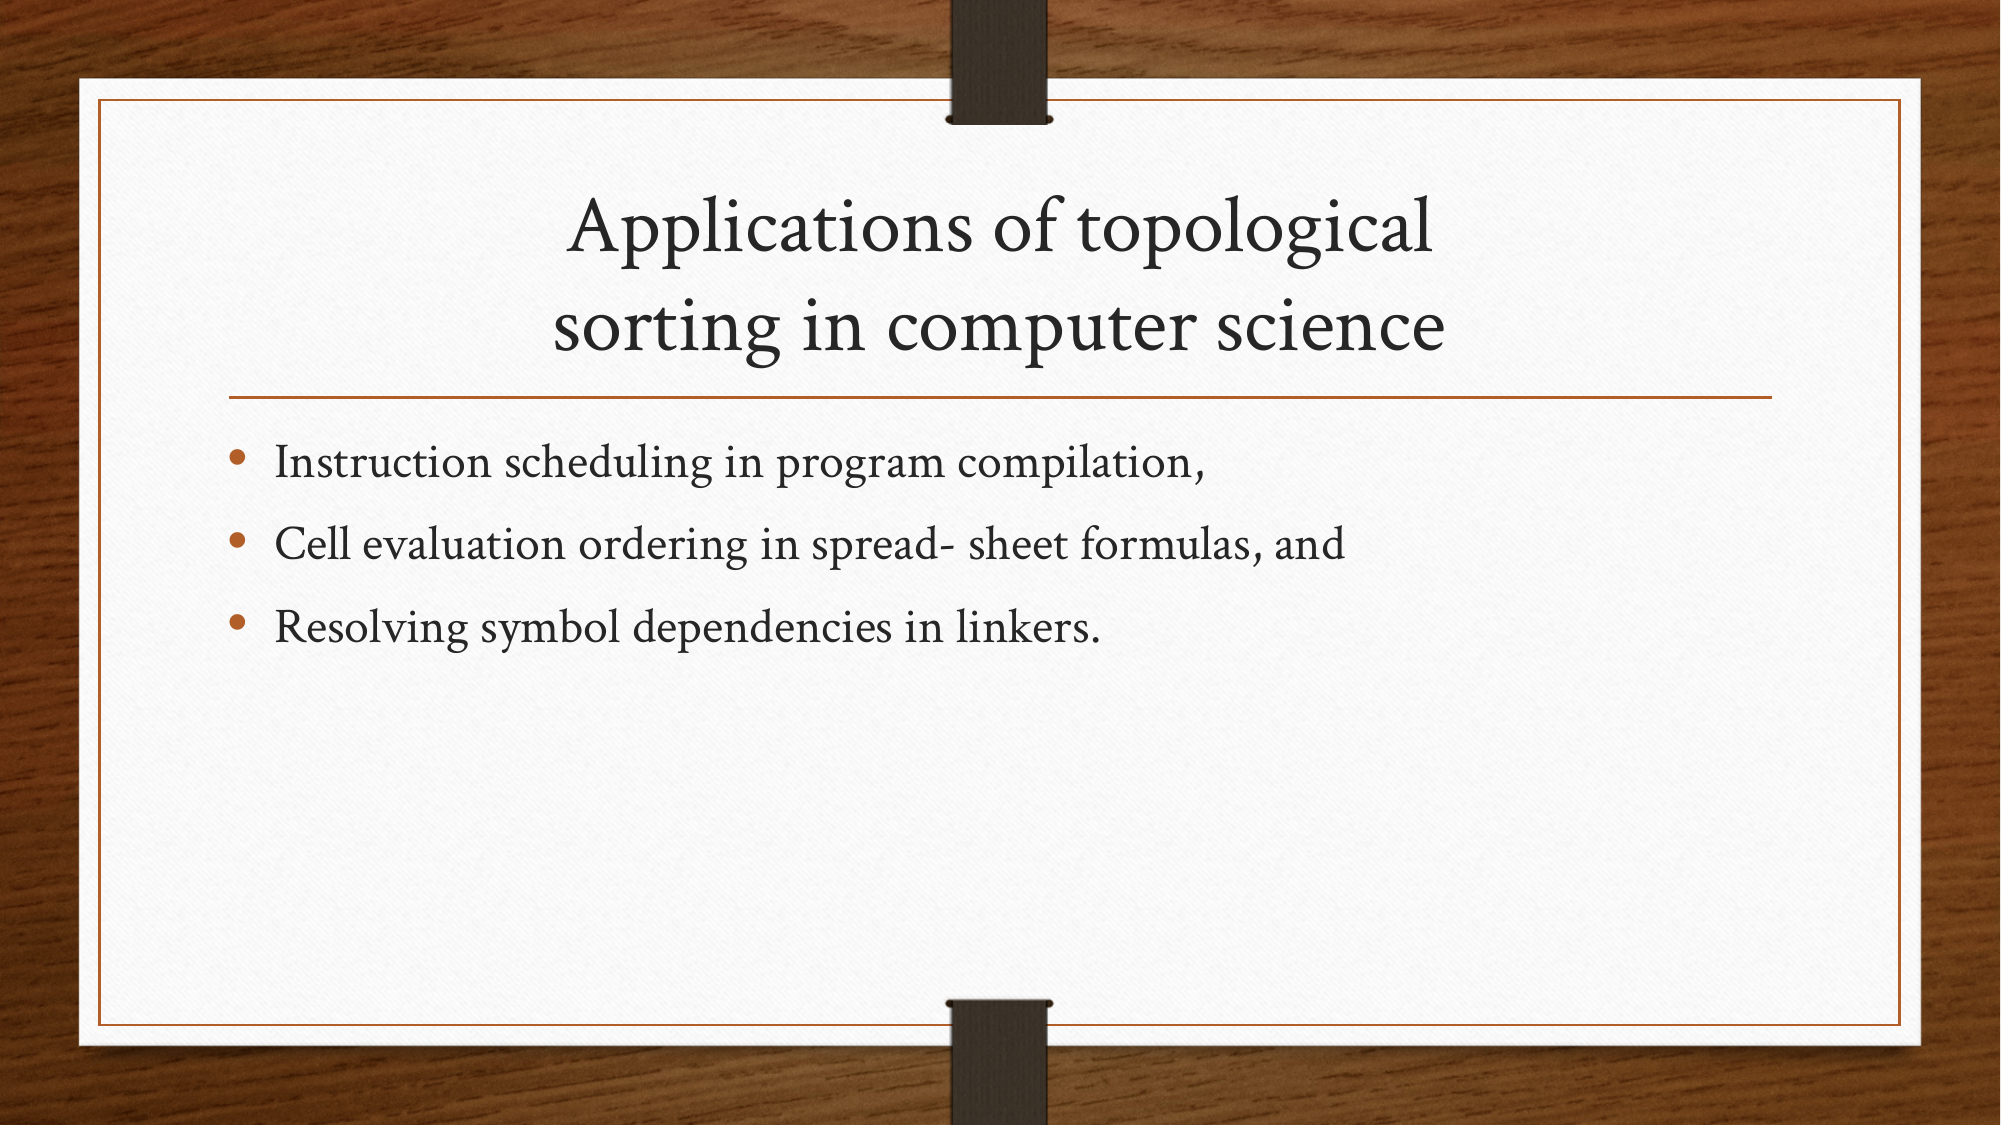

# Applications of topological sorting in computer science
Instruction scheduling in program compilation,
Cell evaluation ordering in spread- sheet formulas, and
Resolving symbol dependencies in linkers.